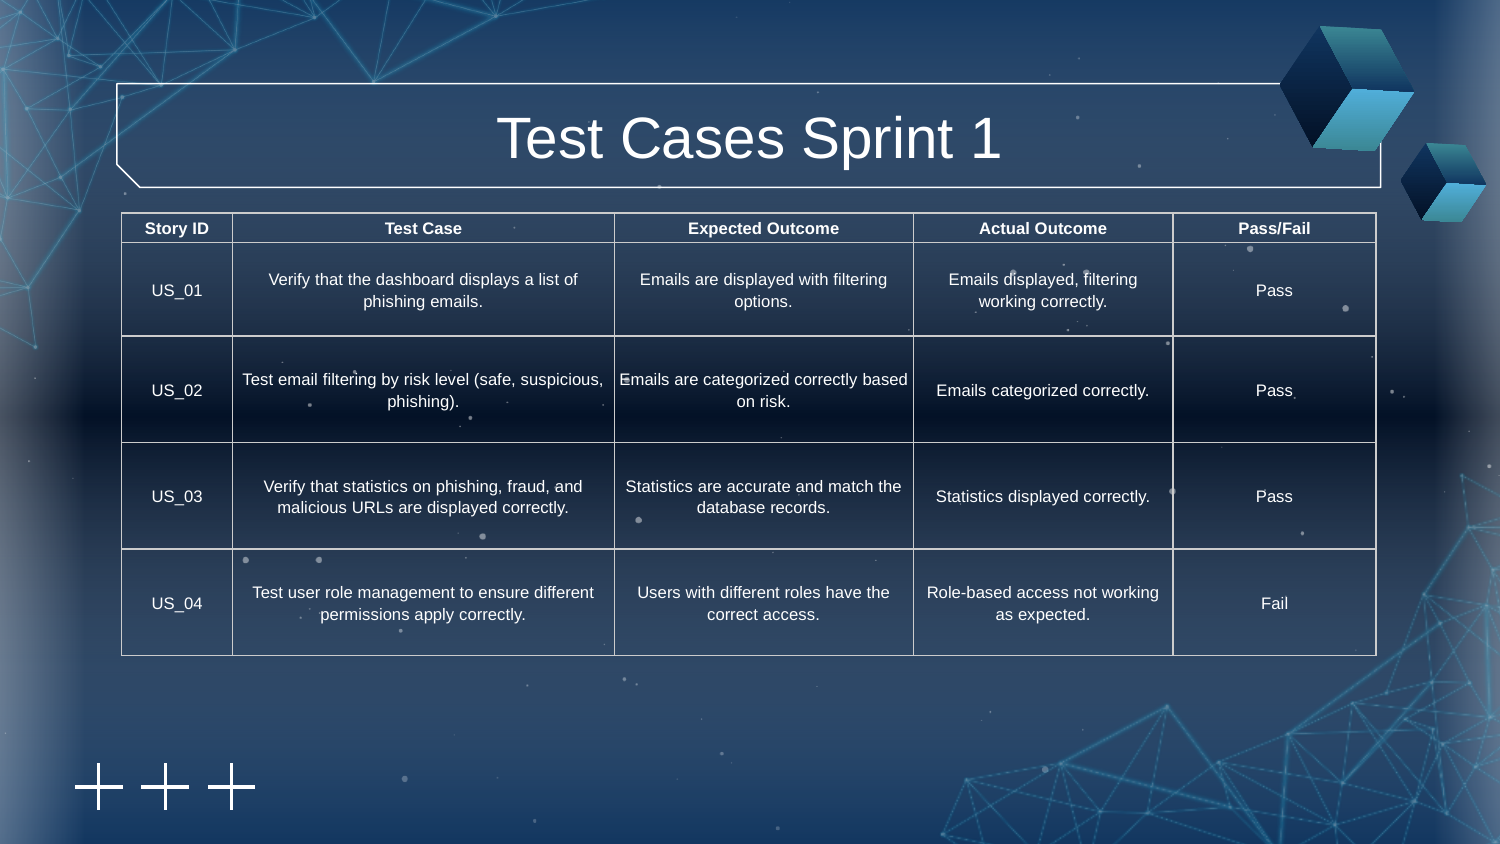

# Test Cases Sprint 1

| Story ID | Test Case | Expected Outcome | Actual Outcome | Pass/Fail |
| --- | --- | --- | --- | --- |
| US\_01 | Verify that the dashboard displays a list of phishing emails. | Emails are displayed with filtering options. | Emails displayed, filtering working correctly. | Pass |
| US\_02 | Test email filtering by risk level (safe, suspicious, phishing). | Emails are categorized correctly based on risk. | Emails categorized correctly. | Pass |
| US\_03 | Verify that statistics on phishing, fraud, and malicious URLs are displayed correctly. | Statistics are accurate and match the database records. | Statistics displayed correctly. | Pass |
| US\_04 | Test user role management to ensure different permissions apply correctly. | Users with different roles have the correct access. | Role-based access not working as expected. | Fail |